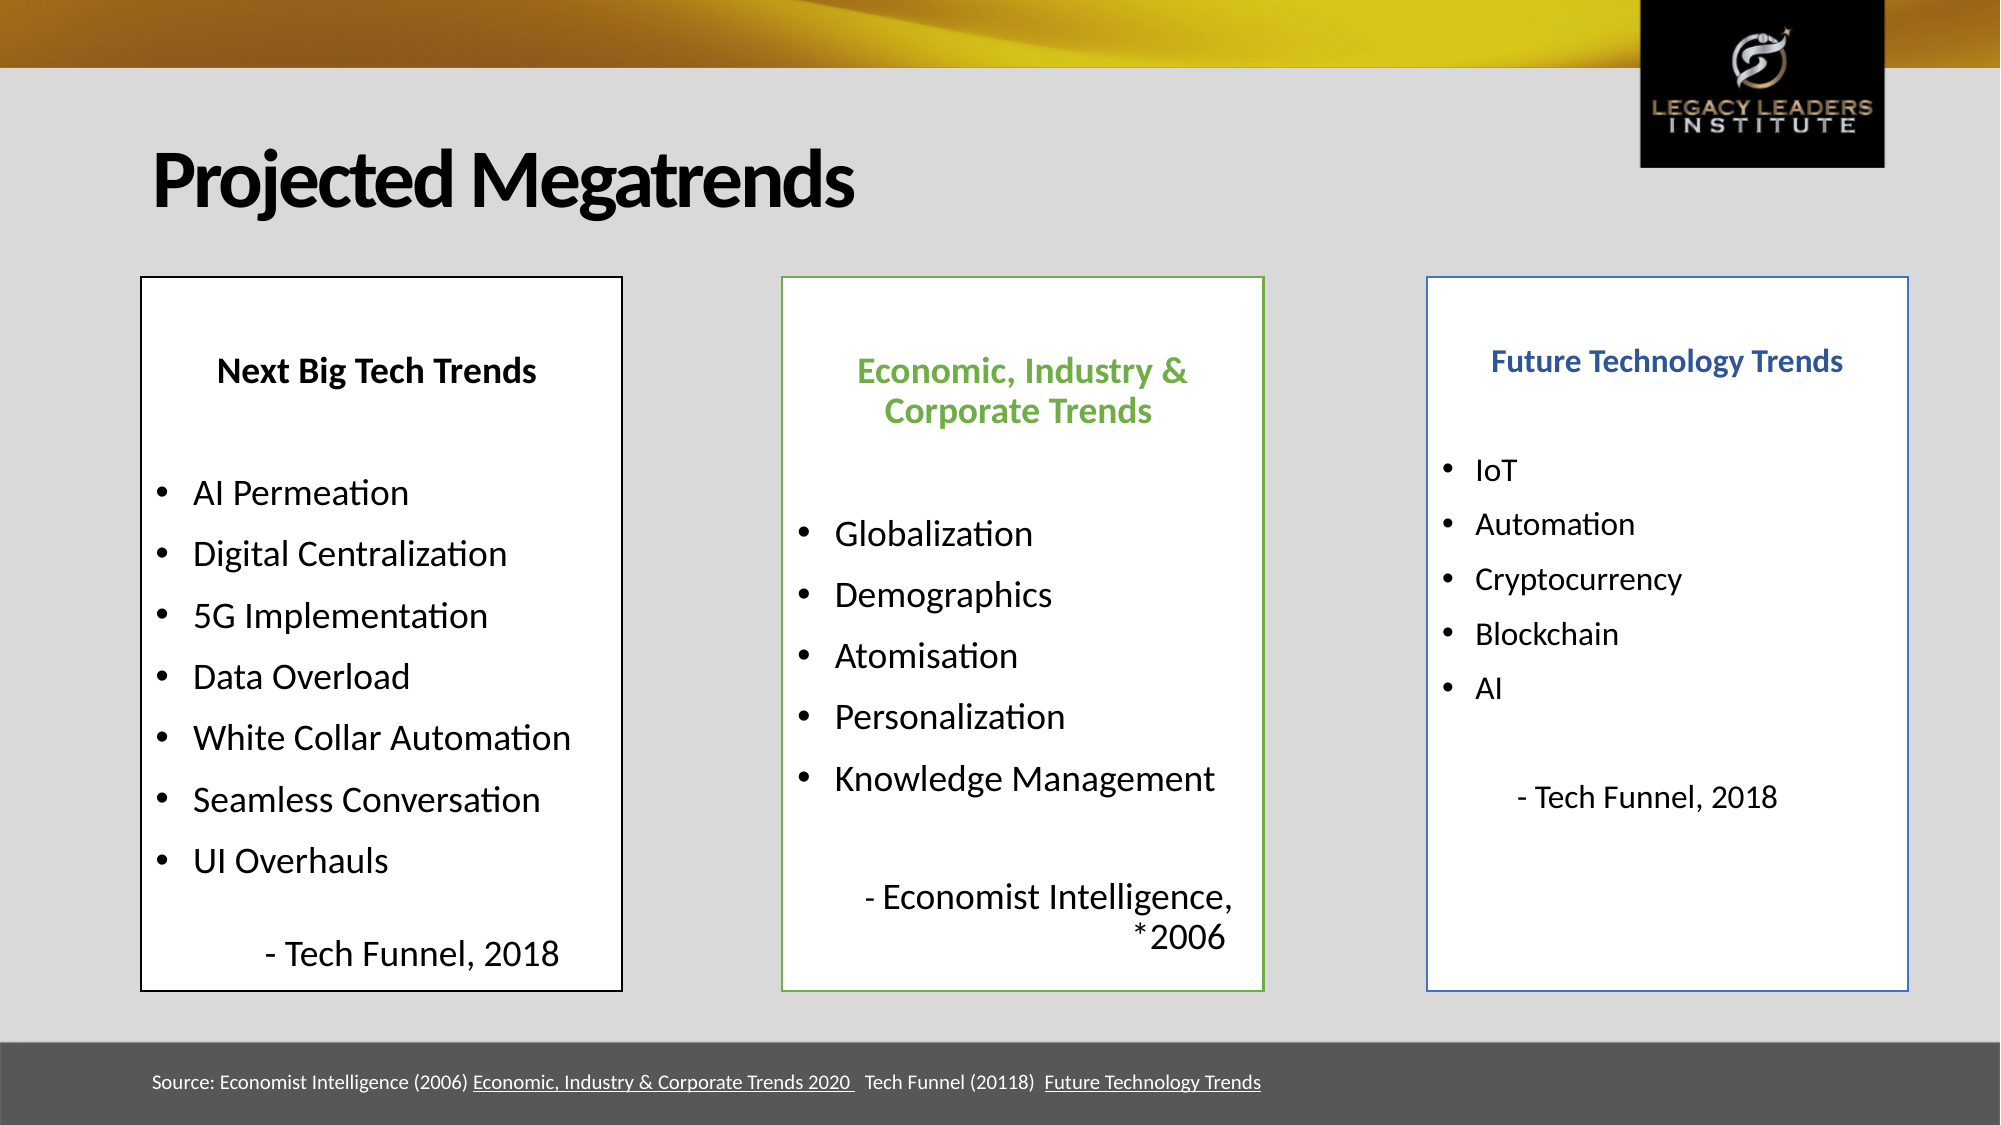

# Projected Megatrends

Economic, Industry & Corporate Trends

Globalization
Demographics
Atomisation
Personalization
Knowledge Management

         - Economist Intelligence,  		    *2006

Future Technology Trends

IoT
Automation
Cryptocurrency
Blockchain
AI

          - Tech Funnel, 2018

Next Big Tech Trends

AI Permeation
Digital Centralization
5G Implementation
Data Overload
White Collar Automation
Seamless Conversation
UI Overhauls

    - Tech Funnel, 2018

Source: Economist Intelligence (2006) Economic, Industry & Corporate Trends 2020   Tech Funnel (20118)  Future Technology Trends